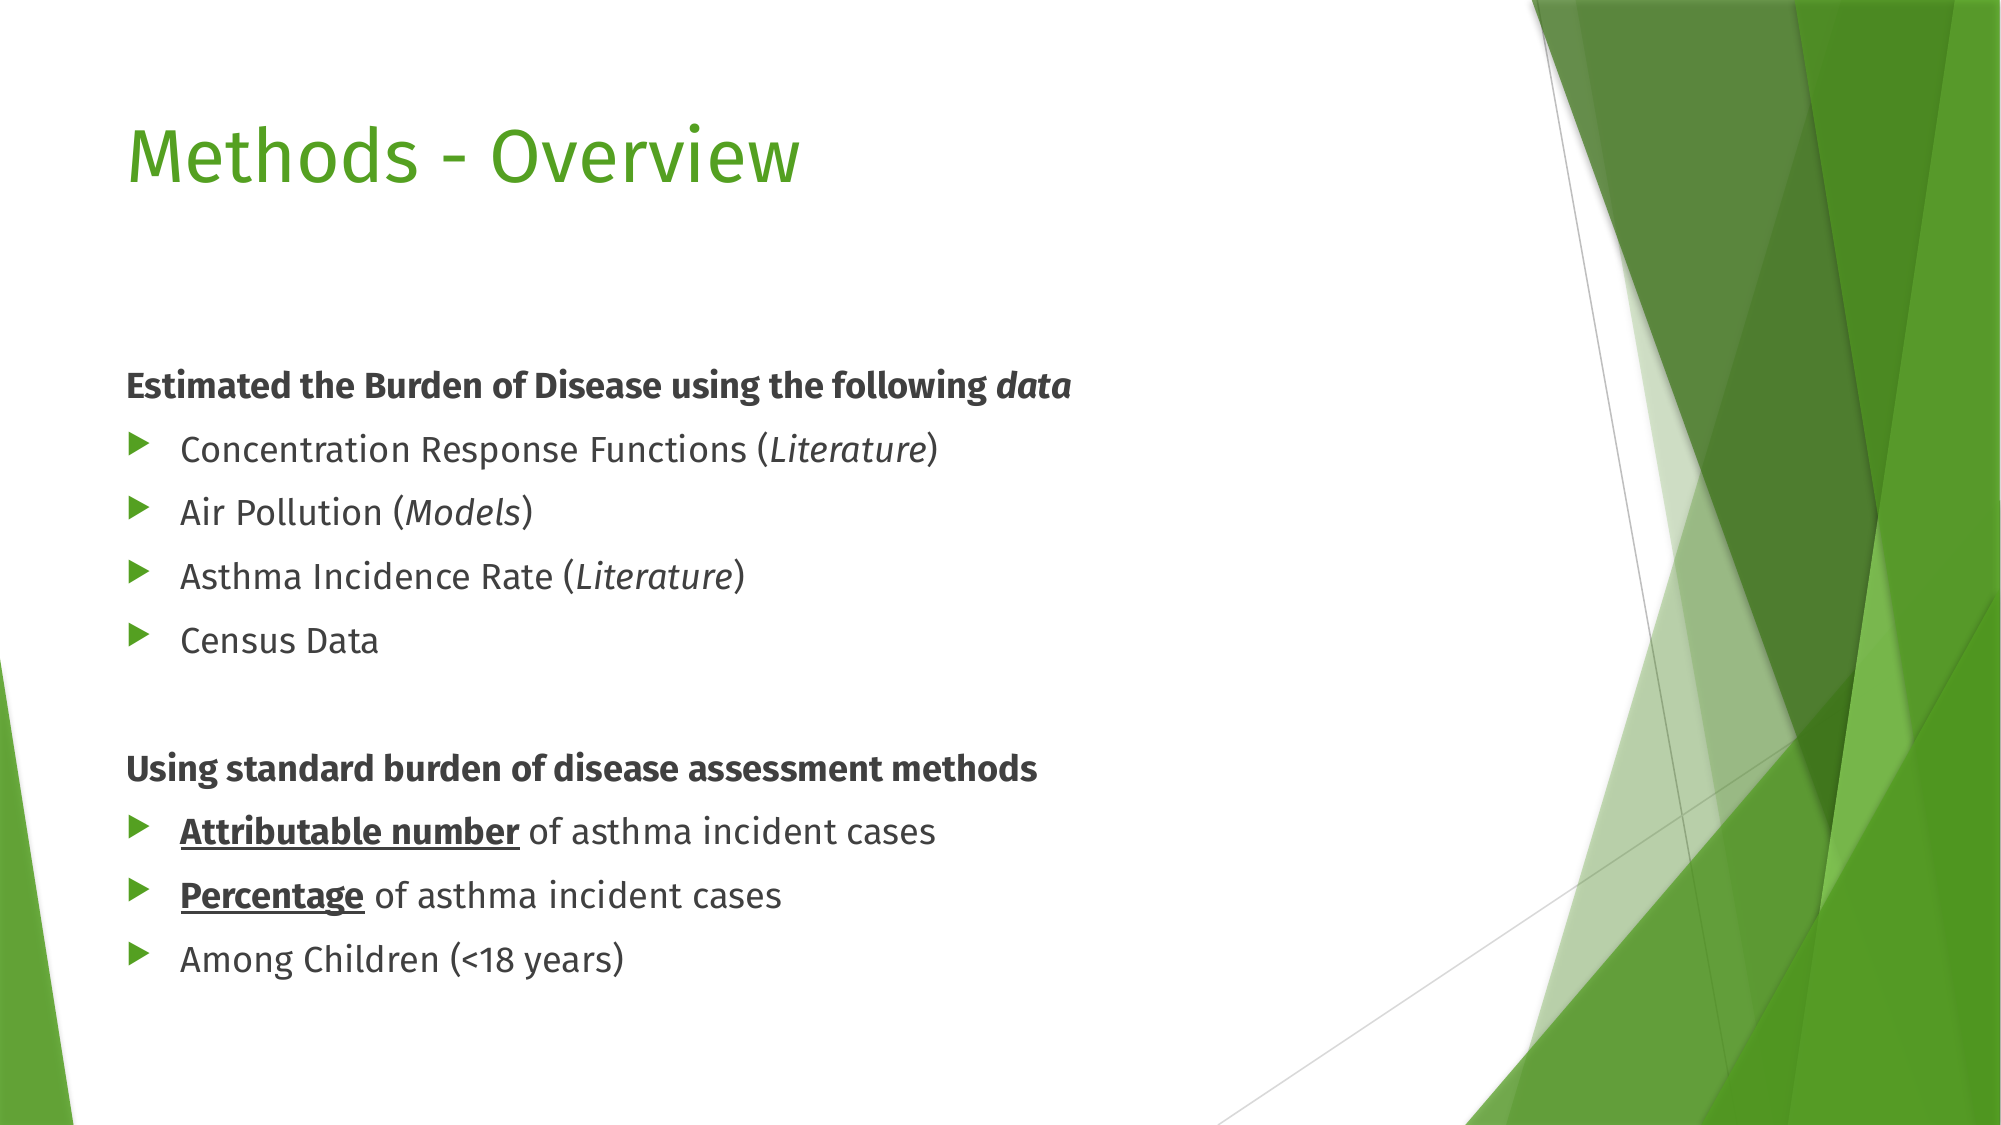

# Methods - Overview
Estimated the Burden of Disease using the following data
Concentration Response Functions (Literature)
Air Pollution (Models)
Asthma Incidence Rate (Literature)
Census Data

Using standard burden of disease assessment methods
Attributable number of asthma incident cases
Percentage of asthma incident cases
Among Children (<18 years)